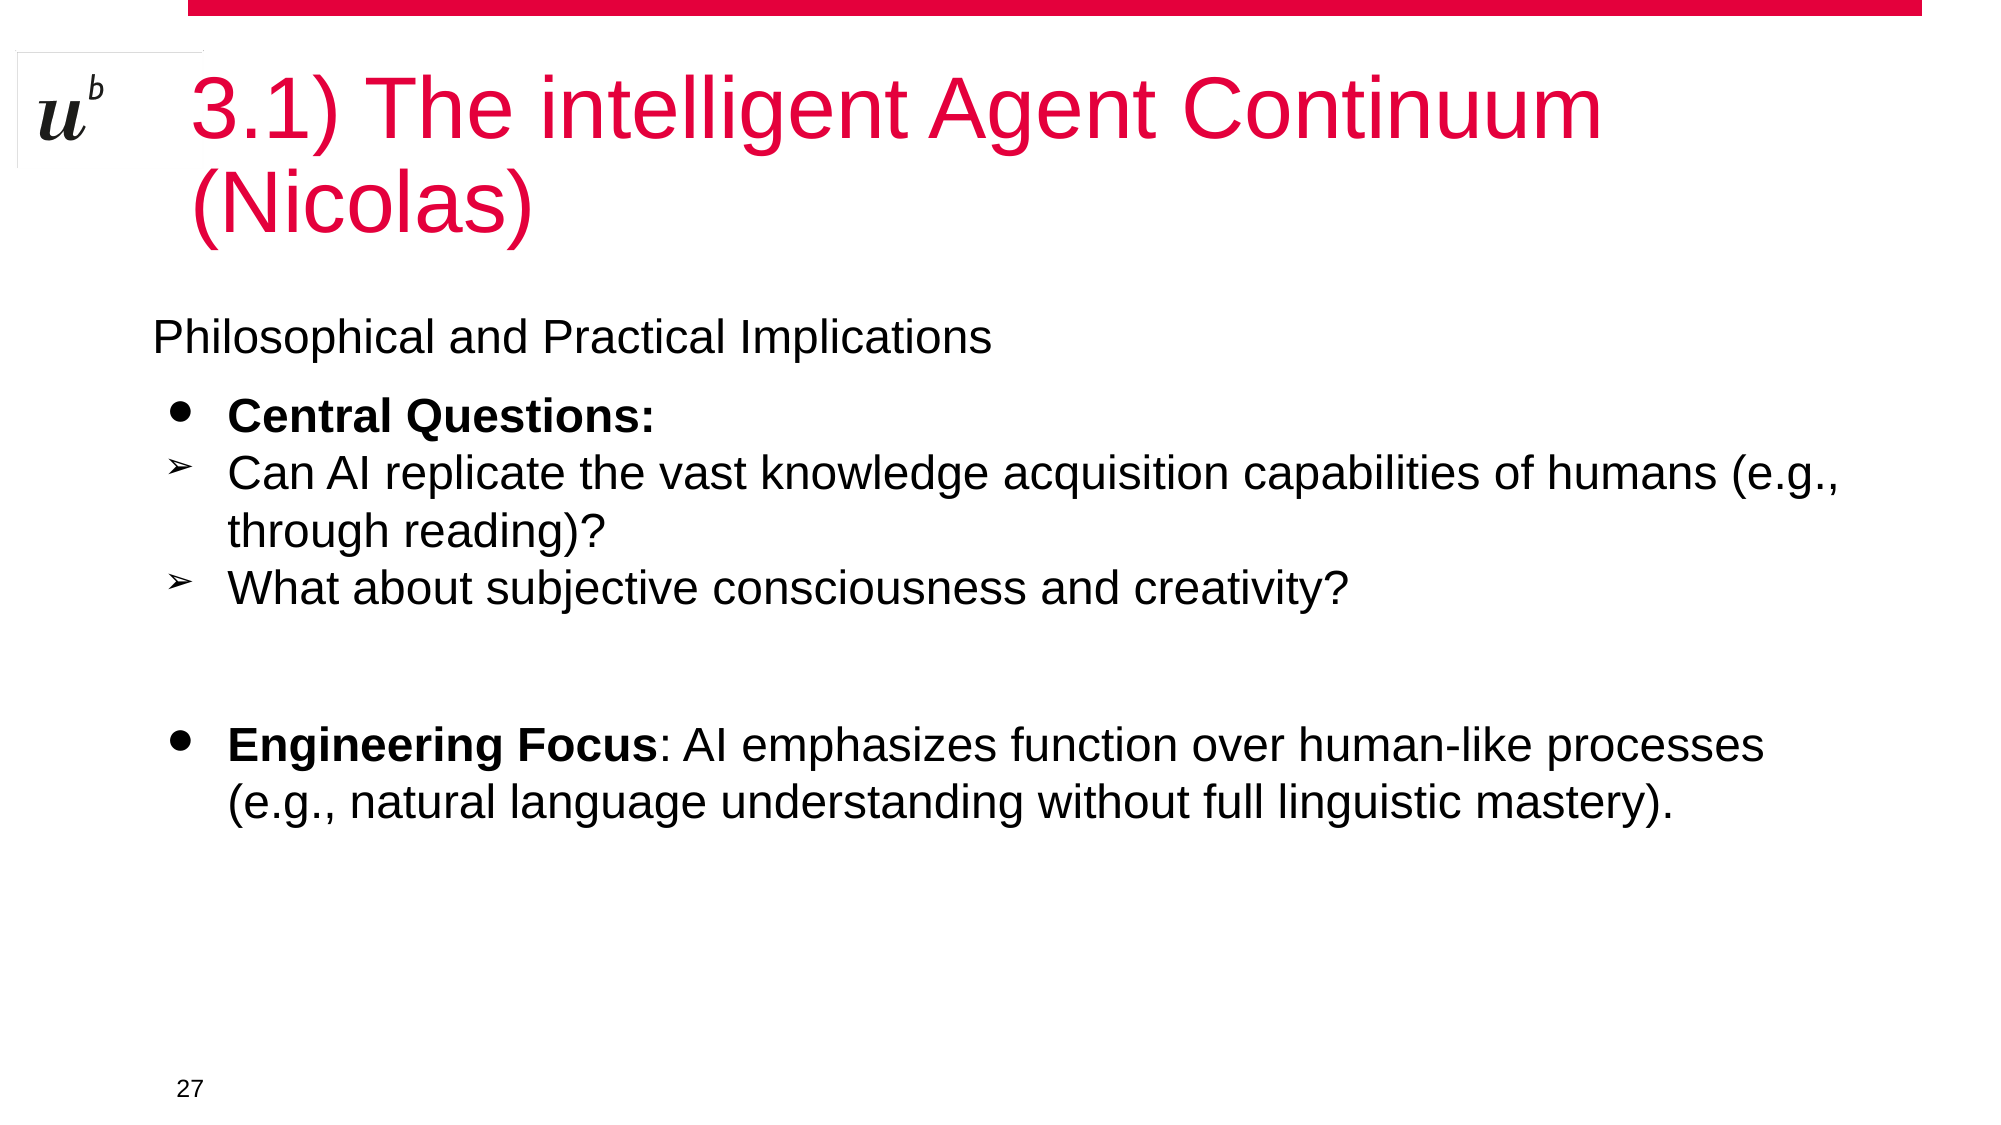

# 3.1) The intelligent Agent Continuum (Nicolas)

Philosophical and Practical Implications
Central Questions:
Can AI replicate the vast knowledge acquisition capabilities of humans (e.g., through reading)?
What about subjective consciousness and creativity?

Engineering Focus: AI emphasizes function over human-like processes (e.g., natural language understanding without full linguistic mastery).
27